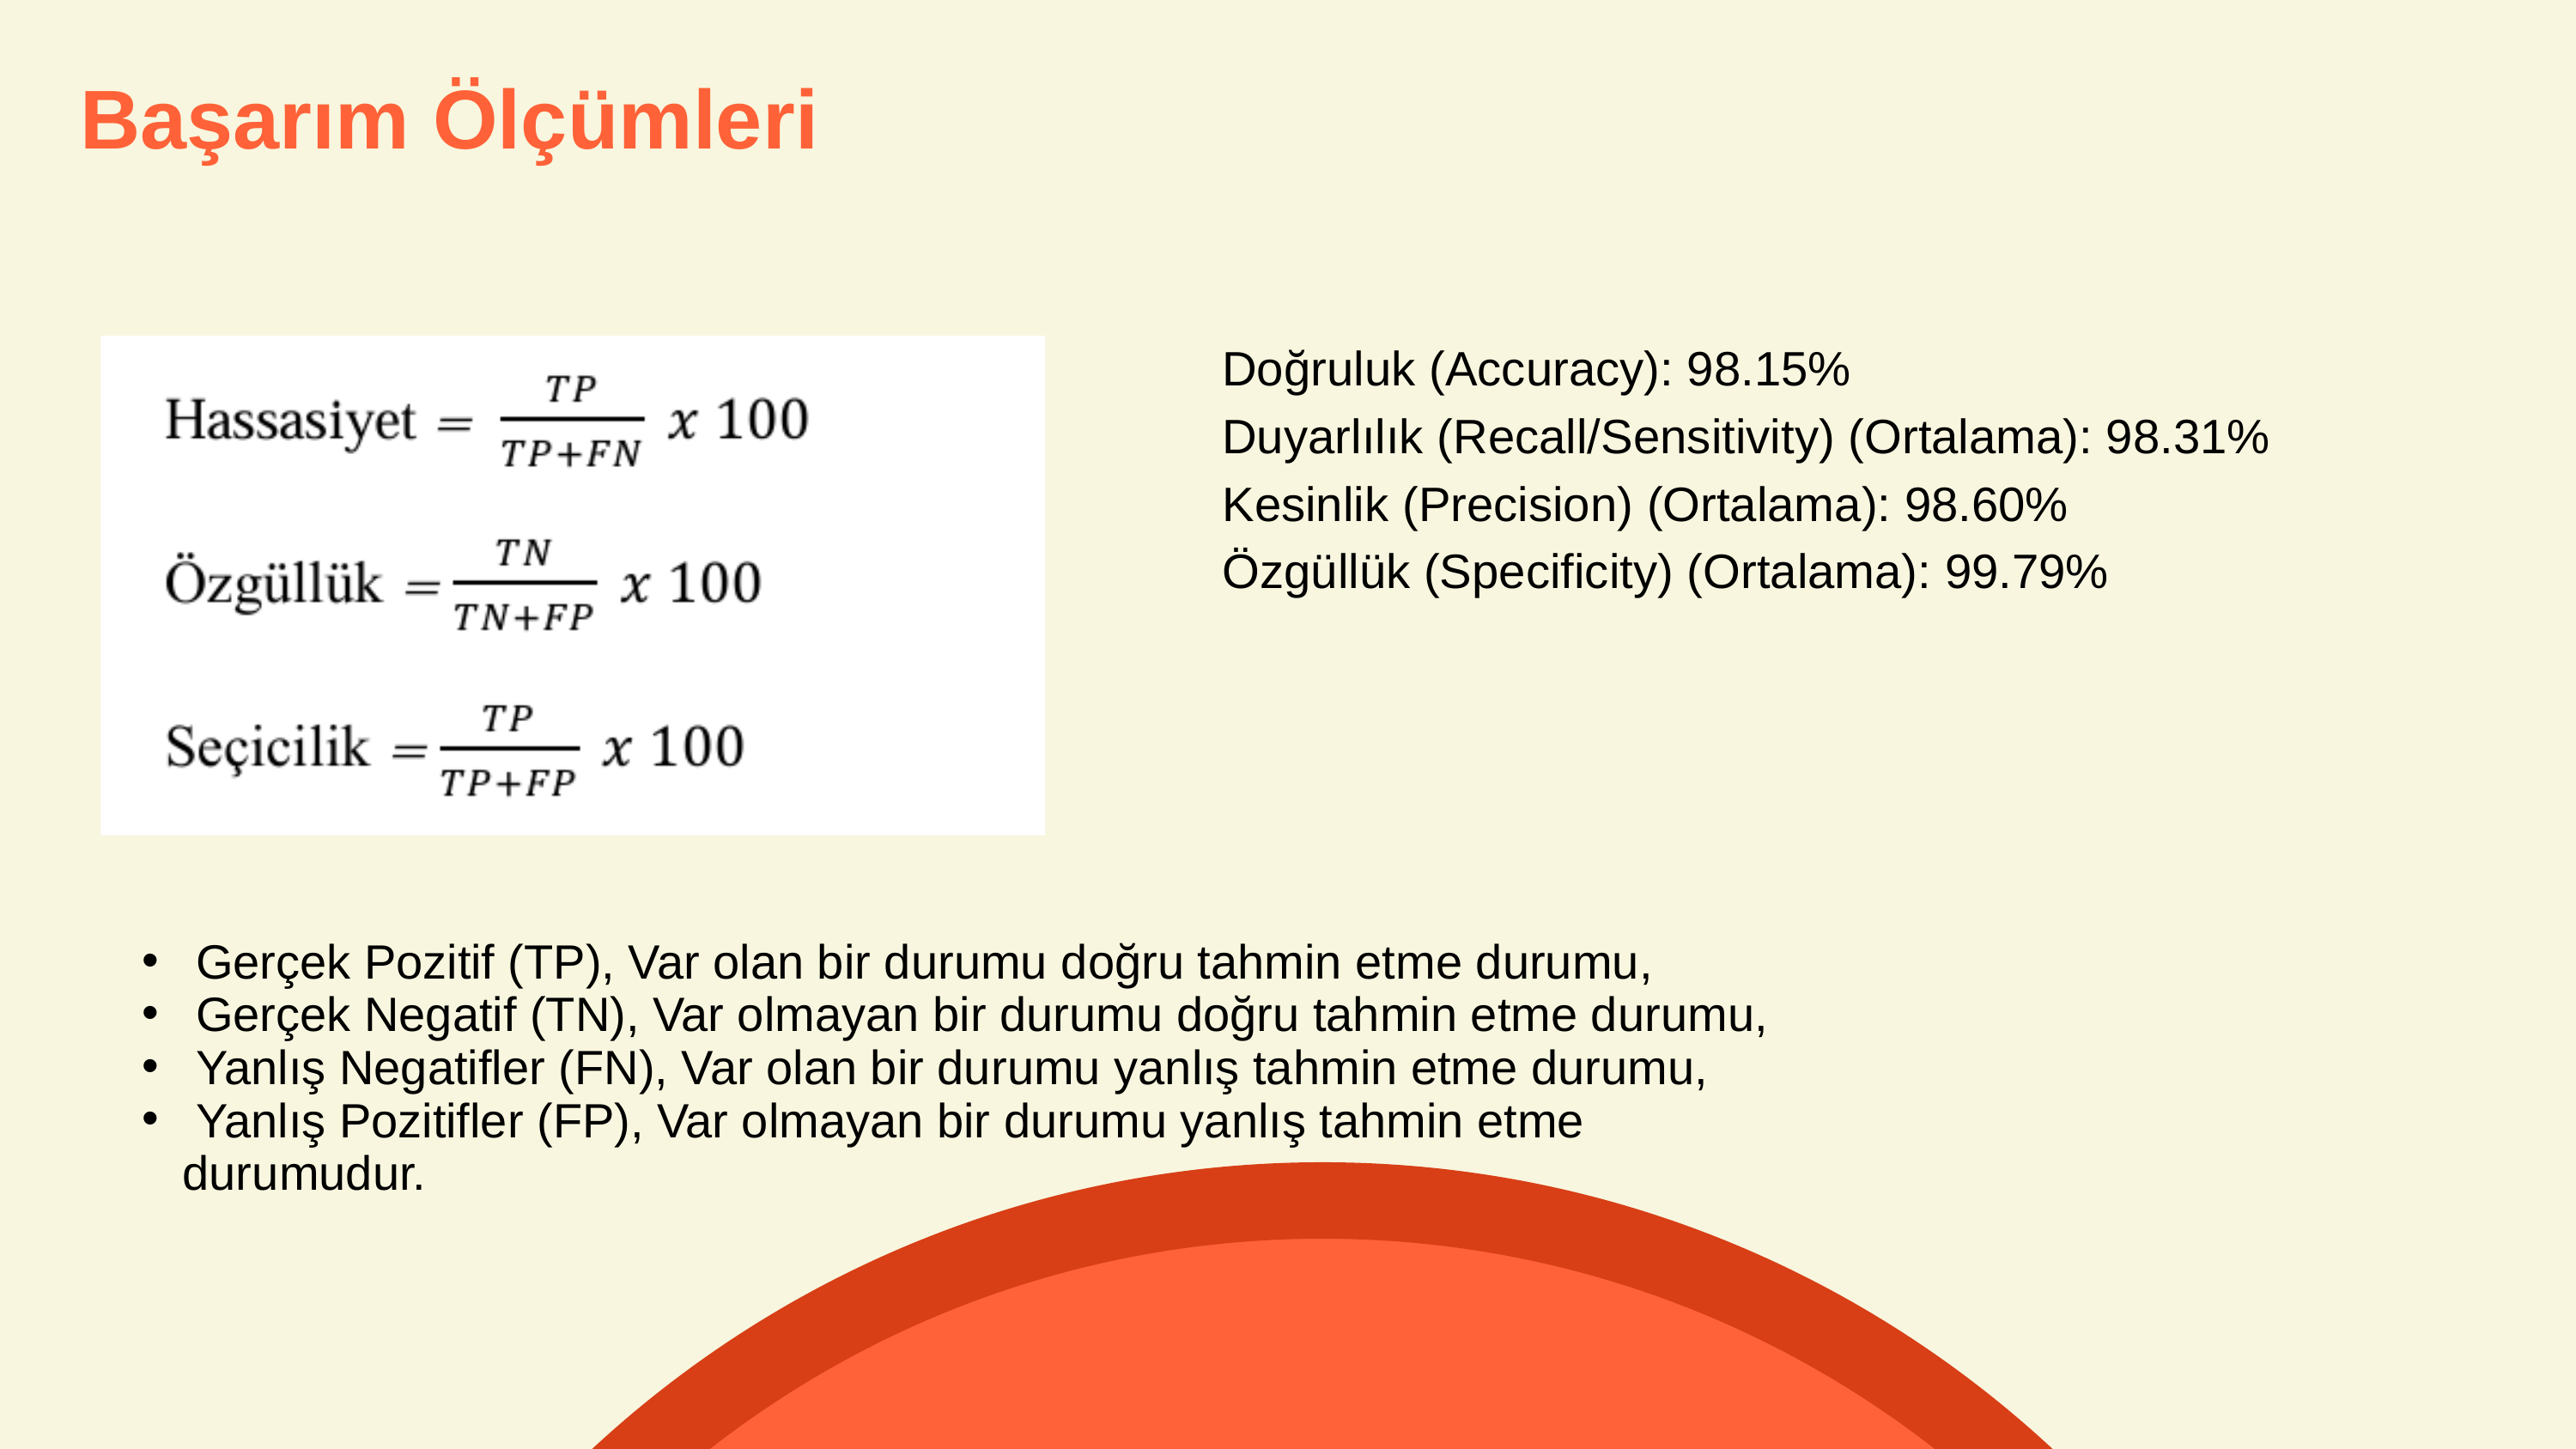

Başarım Ölçümleri
Doğruluk (Accuracy): 98.15%
Duyarlılık (Recall/Sensitivity) (Ortalama): 98.31%
Kesinlik (Precision) (Ortalama): 98.60%
Özgüllük (Specificity) (Ortalama): 99.79%

 Gerçek Pozitif (TP), Var olan bir durumu doğru tahmin etme durumu,
 Gerçek Negatif (TN), Var olmayan bir durumu doğru tahmin etme durumu,
 Yanlış Negatifler (FN), Var olan bir durumu yanlış tahmin etme durumu,
 Yanlış Pozitifler (FP), Var olmayan bir durumu yanlış tahmin etme durumudur.